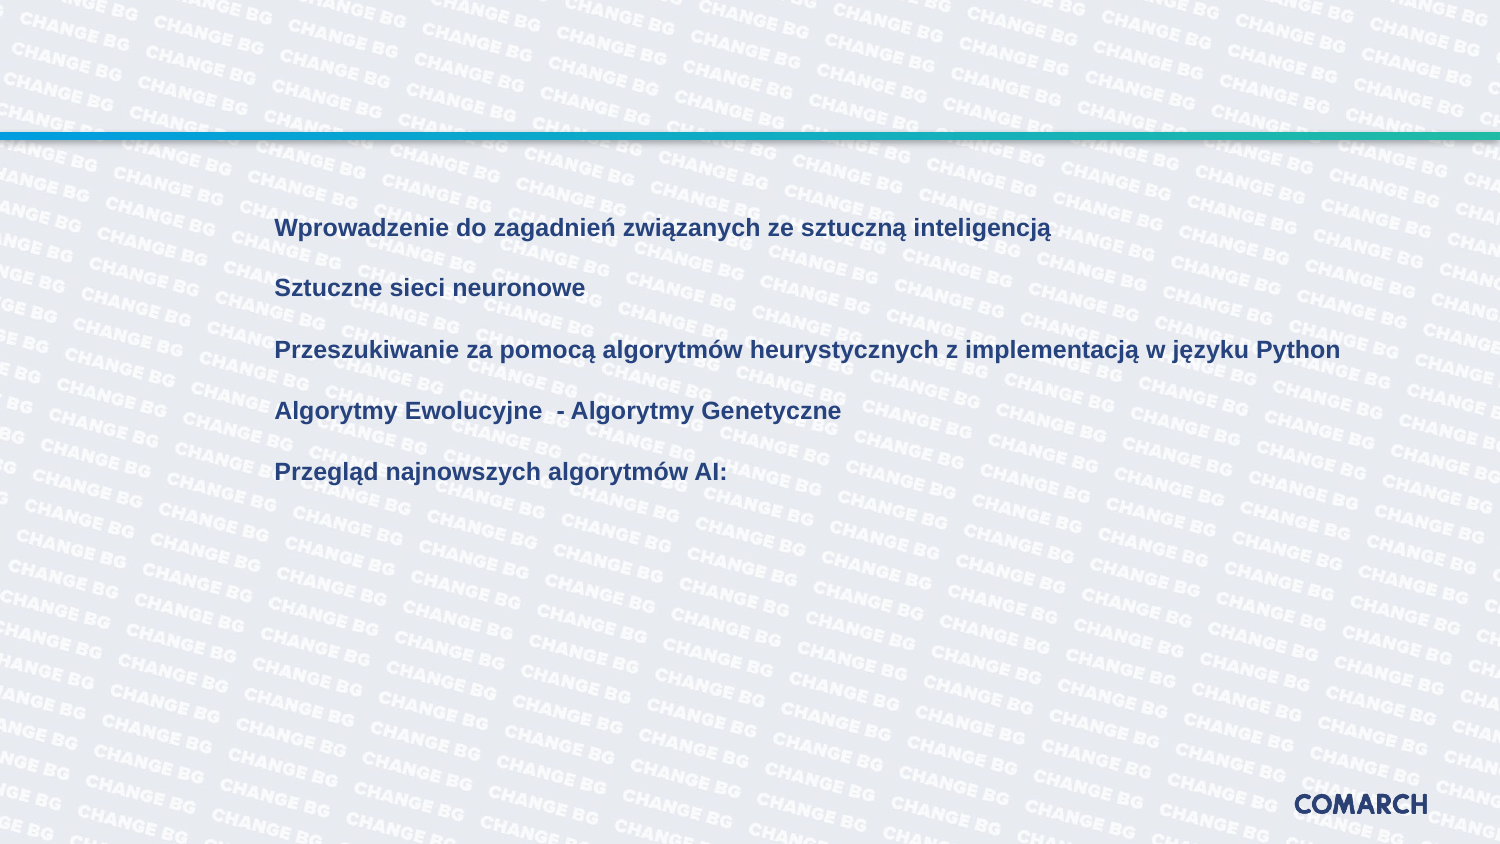

#

Wprowadzenie do zagadnień związanych ze sztuczną inteligencją

Sztuczne sieci neuronowe

Przeszukiwanie za pomocą algorytmów heurystycznych z implementacją w języku Python

Algorytmy Ewolucyjne  - Algorytmy Genetyczne

Przegląd najnowszych algorytmów AI: